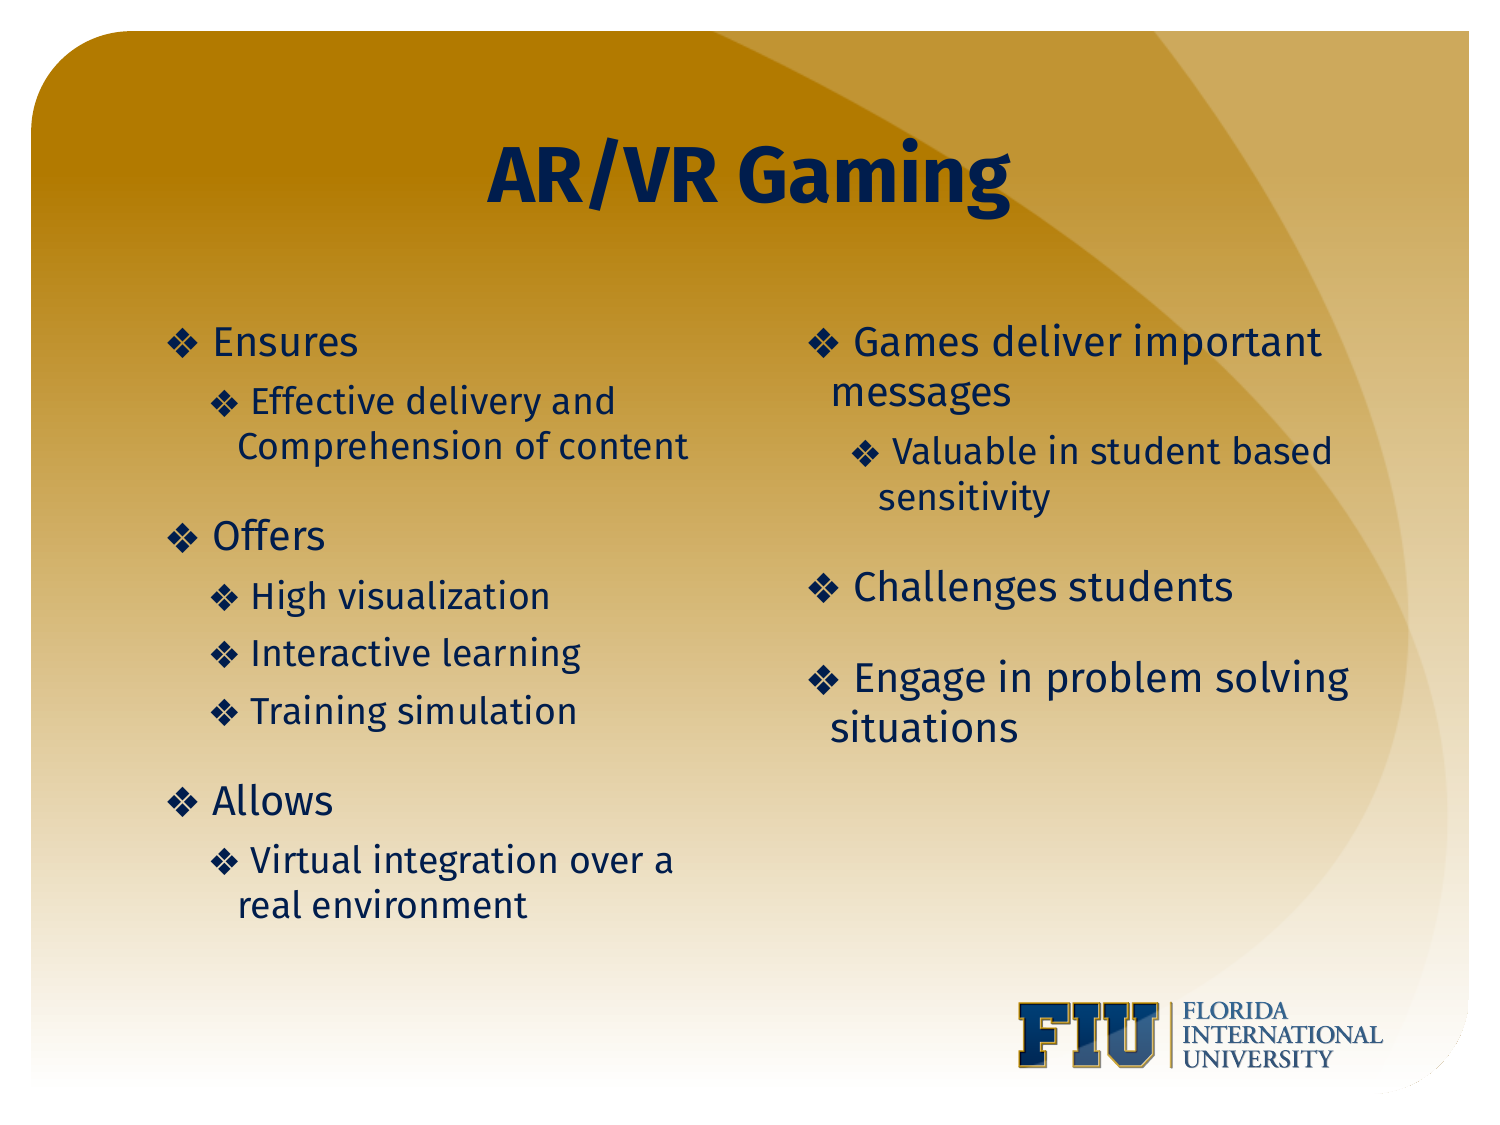

# AR/VR Gaming
 Ensures
 Effective delivery and Comprehension of content
 Offers
 High visualization
 Interactive learning
 Training simulation
 Allows
 Virtual integration over a real environment

 Games deliver important messages
 Valuable in student based sensitivity
 Challenges students
 Engage in problem solving situations